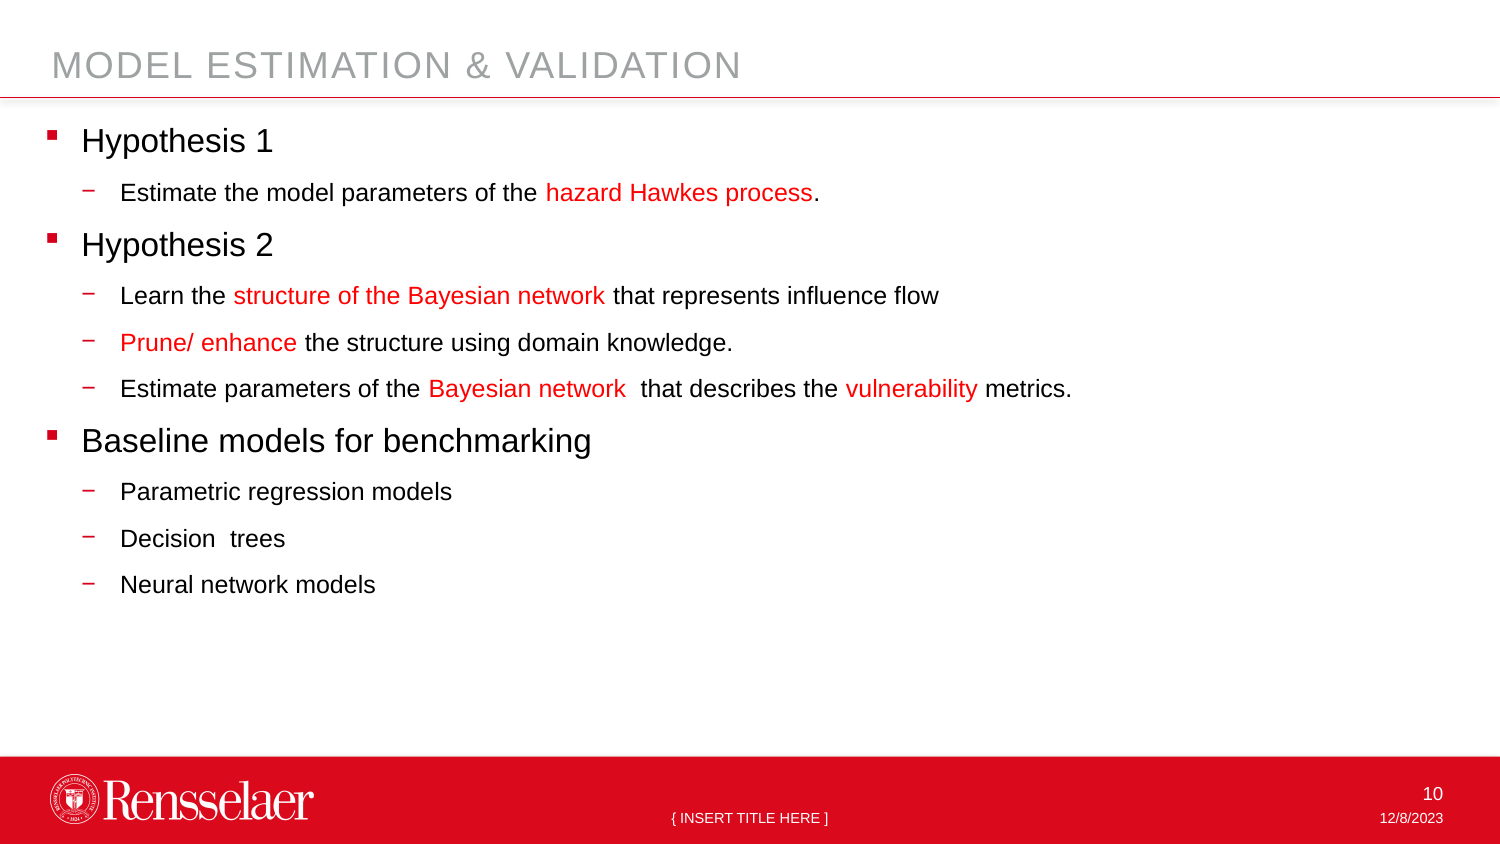

MODEL ESTIMATION & VALIDATION
Hypothesis 1
Estimate the model parameters of the hazard Hawkes process.
Hypothesis 2
Learn the structure of the Bayesian network that represents influence flow
Prune/ enhance the structure using domain knowledge.
Estimate parameters of the Bayesian network  that describes the vulnerability metrics.
Baseline models for benchmarking
Parametric regression models
Decision  trees
Neural network models